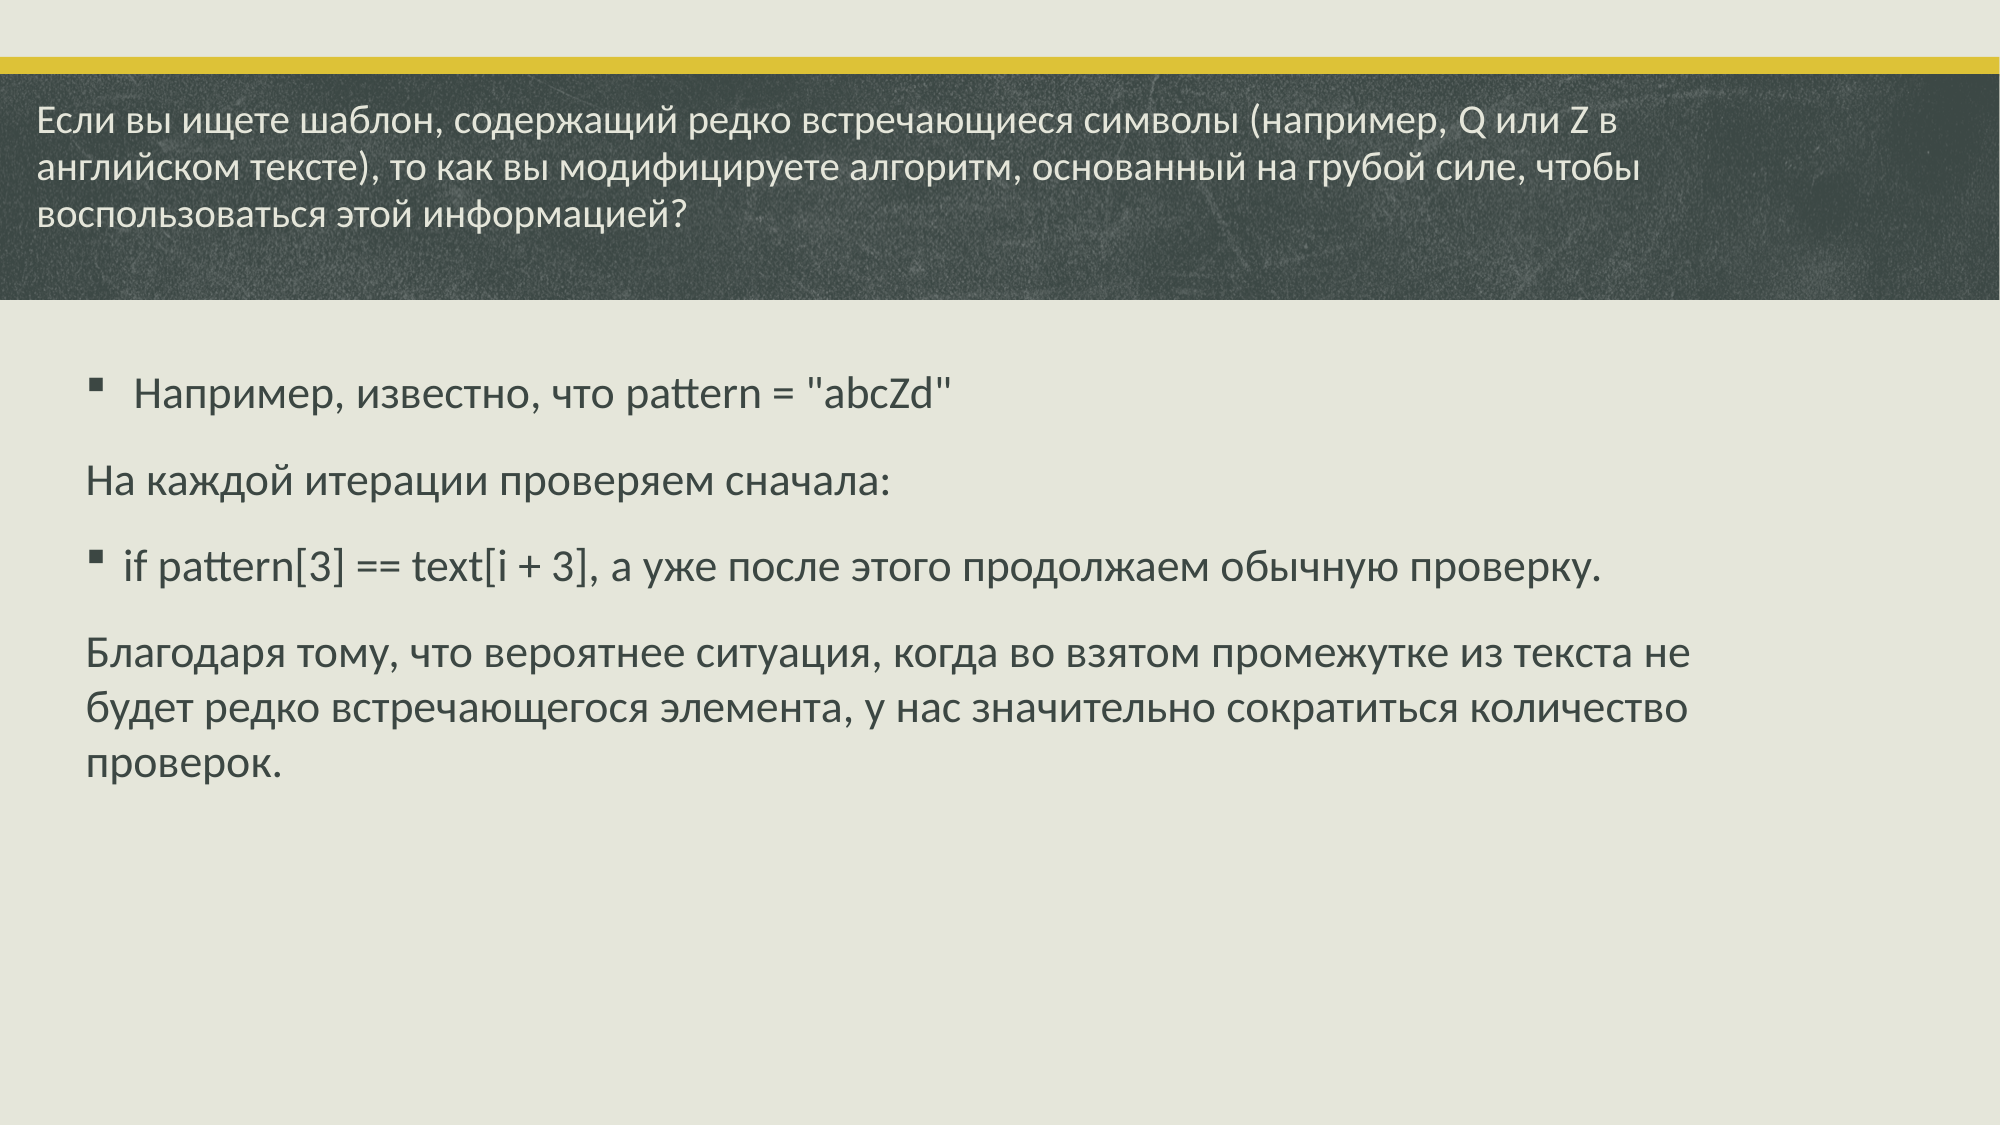

# Если вы ищете шаблон, содержащий редко встречающиеся символы (например, Q или Z в английском тексте), то как вы модифицируете алгоритм, основанный на грубой силе, чтобы воспользоваться этой информацией?
 Например, известно, что pattern = "abcZd"
На каждой итерации проверяем сначала:
if pattern[3] == text[i + 3], а уже после этого продолжаем обычную проверку.
Благодаря тому, что вероятнее ситуация, когда во взятом промежутке из текста не будет редко встречающегося элемента, у нас значительно сократиться количество проверок.